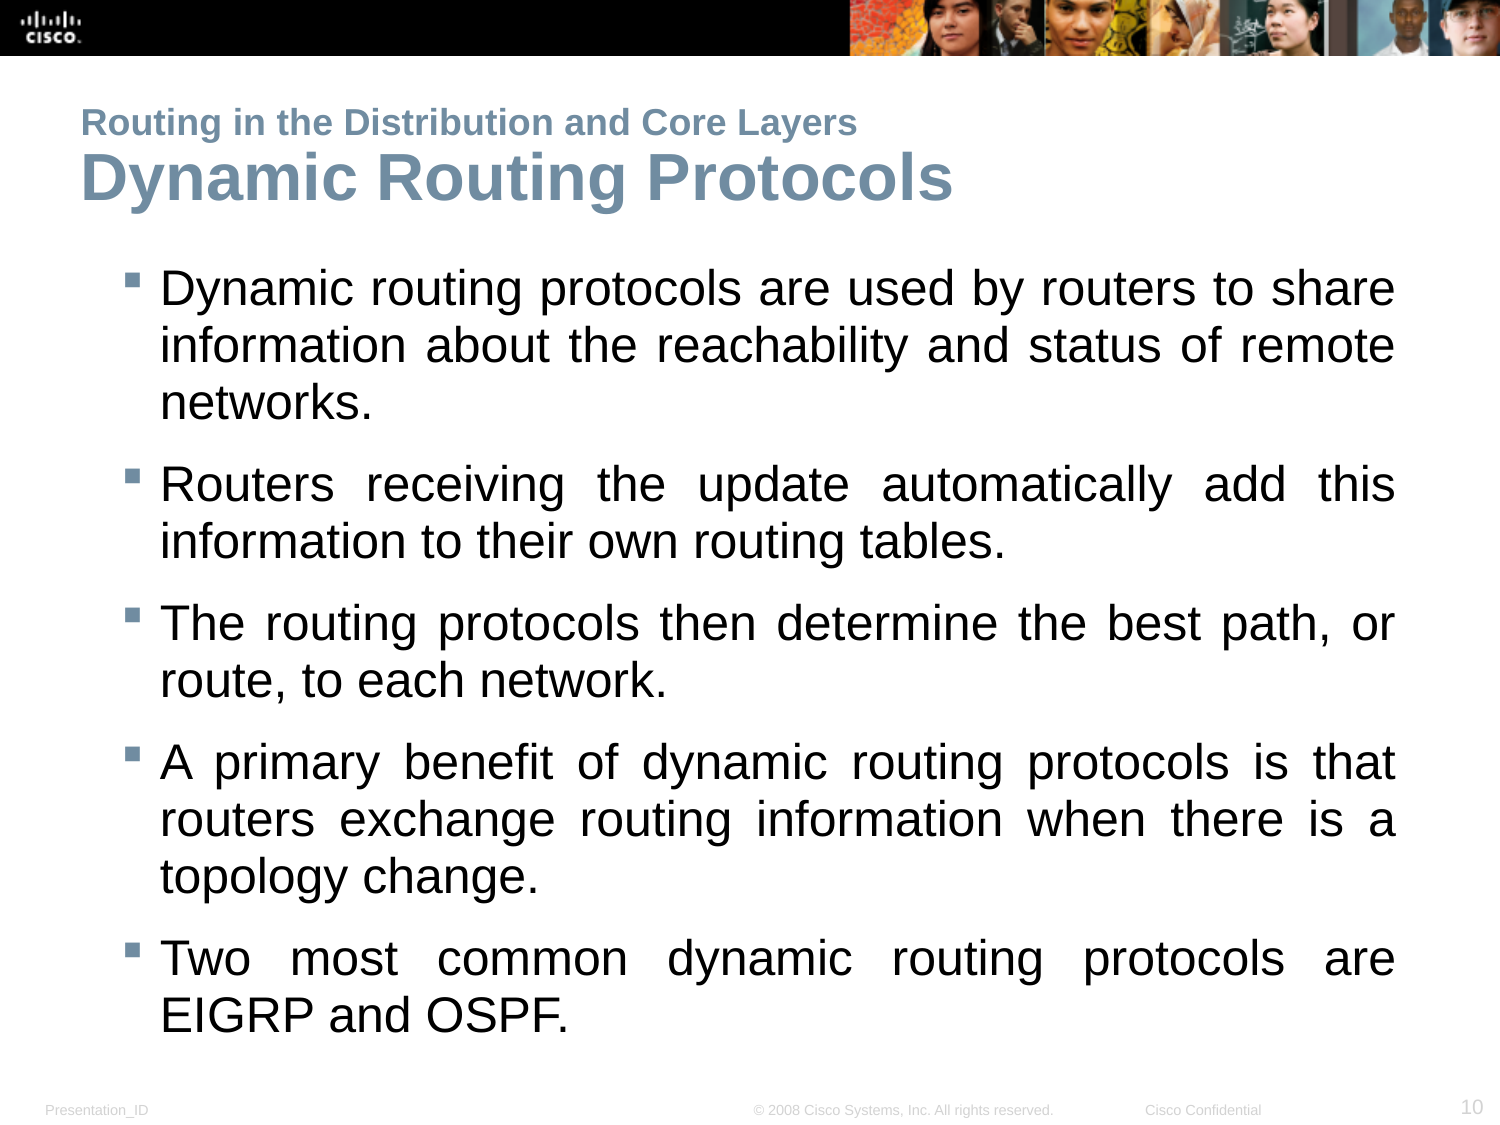

# Routing in the Distribution and Core Layers Dynamic Routing Protocols
Dynamic routing protocols are used by routers to share information about the reachability and status of remote networks.
Routers receiving the update automatically add this information to their own routing tables.
The routing protocols then determine the best path, or route, to each network.
A primary benefit of dynamic routing protocols is that routers exchange routing information when there is a topology change.
Two most common dynamic routing protocols are EIGRP and OSPF.